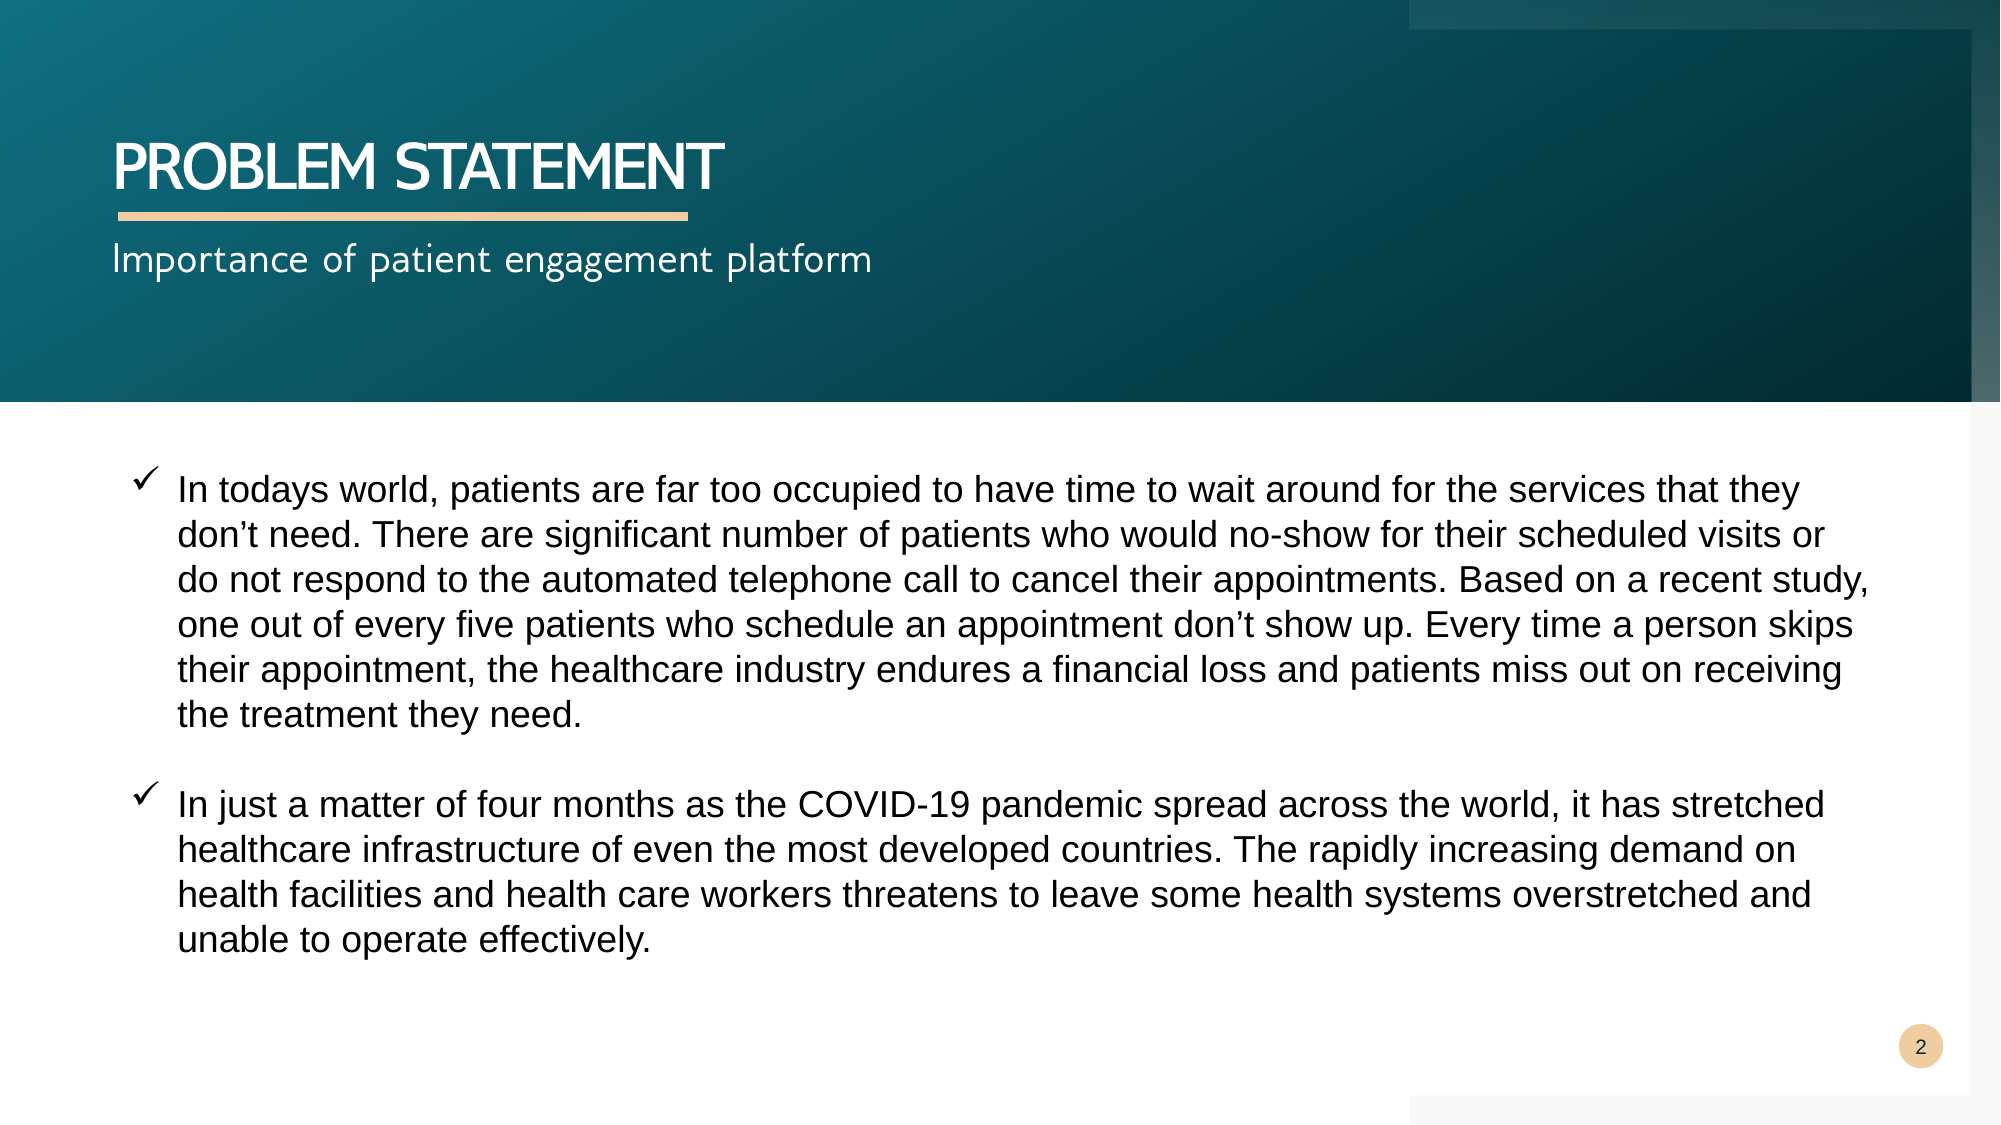

# Problem statement

Importance of patient engagement platform

In todays world, patients are far too occupied to have time to wait around for the services that they don’t need. There are significant number of patients who would no-show for their scheduled visits or do not respond to the automated telephone call to cancel their appointments. Based on a recent study, one out of every five patients who schedule an appointment don’t show up. Every time a person skips their appointment, the healthcare industry endures a financial loss and patients miss out on receiving the treatment they need.

In just a matter of four months as the COVID-19 pandemic spread across the world, it has stretched healthcare infrastructure of even the most developed countries. The rapidly increasing demand on health facilities and health care workers threatens to leave some health systems overstretched and unable to operate effectively.
2